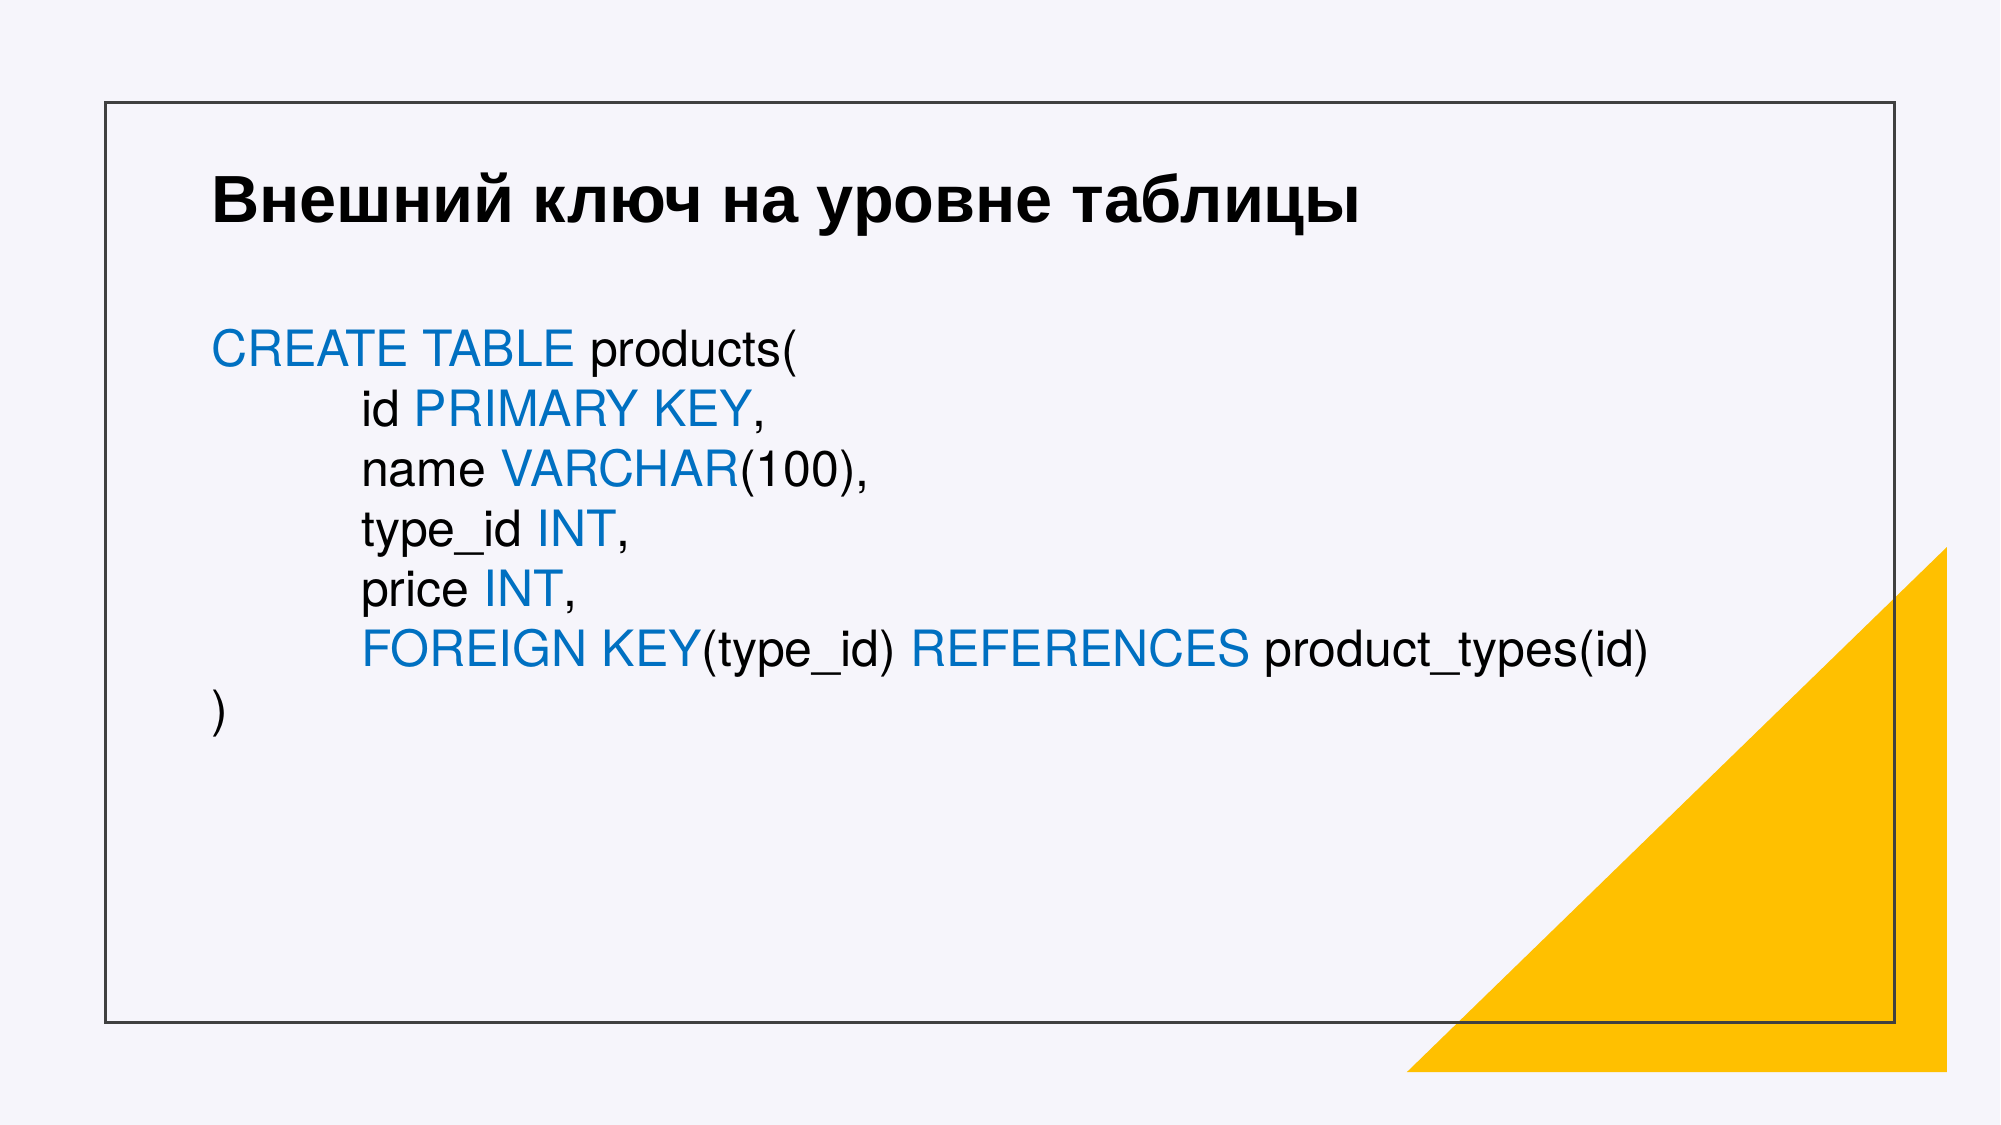

Внешний ключ на уровне таблицы

CREATE TABLE products(
	id PRIMARY KEY,
	name VARCHAR(100),
	type_id INT,
	price INT,
	FOREIGN KEY(type_id) REFERENCES product_types(id)
)